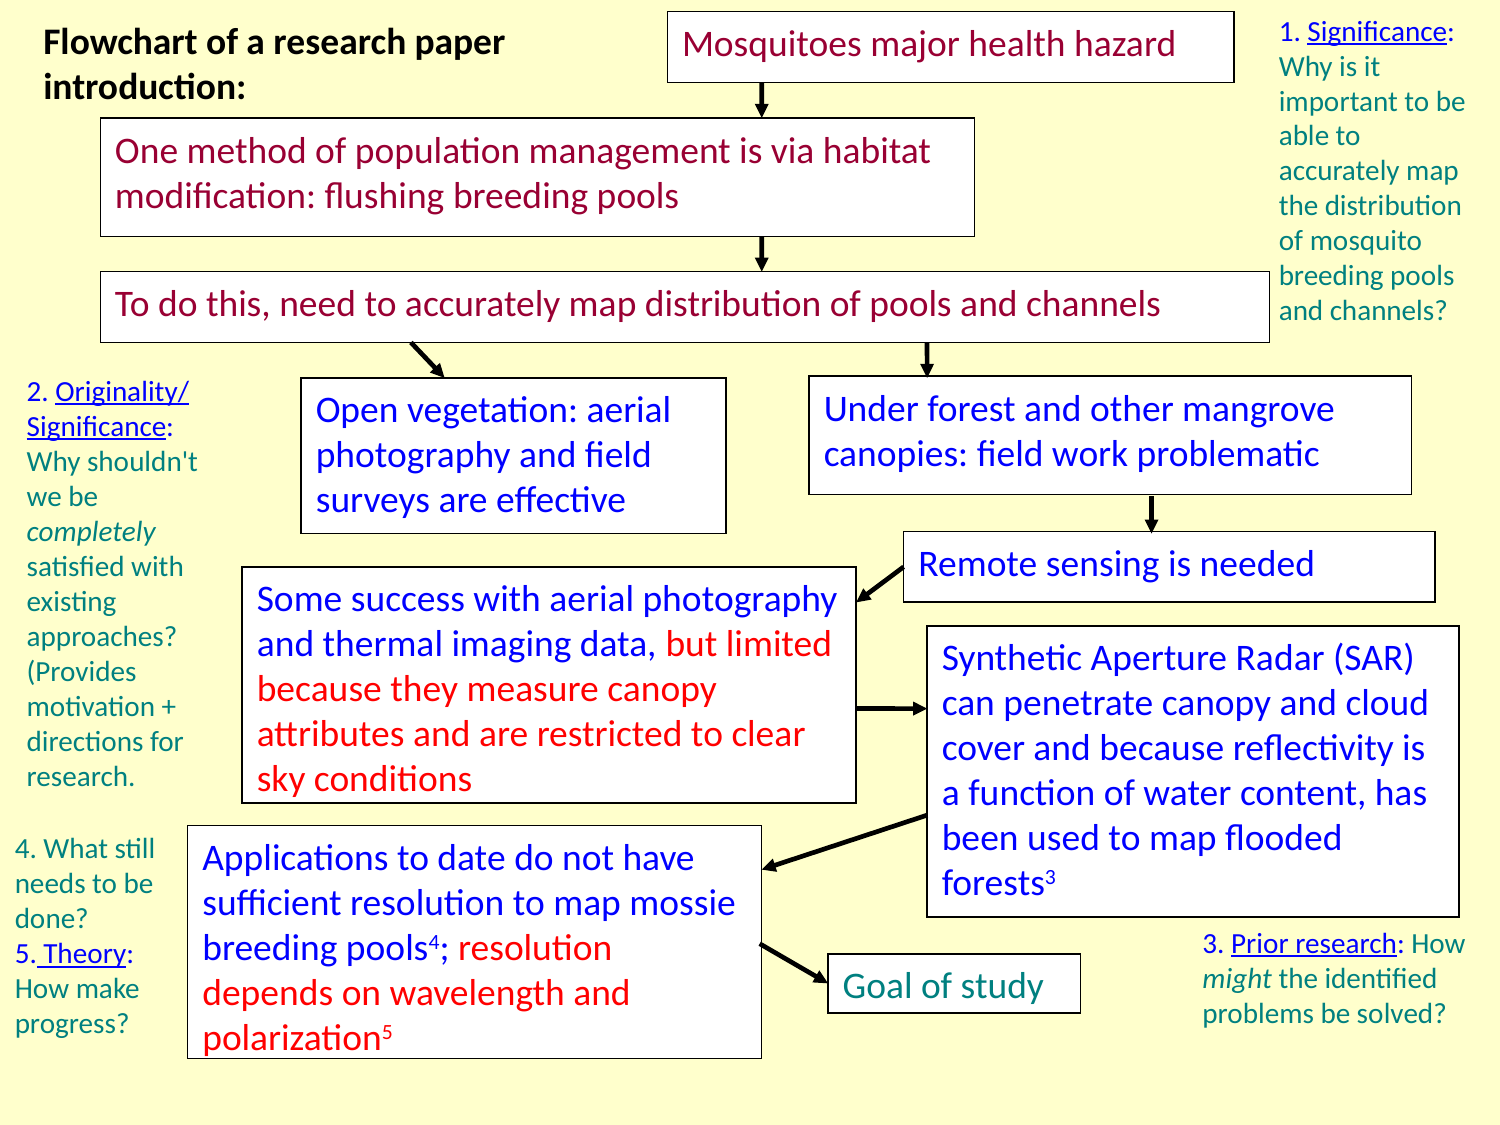

1. Significance: Why is it important to be able to accurately map the distribution of mosquito breeding pools and channels?
Flowchart of a research paper introduction:
Mosquitoes major health hazard

One method of population management is via habitat modification: flushing breeding pools

To do this, need to accurately map distribution of pools and channels

2. Originality/ Significance: Why shouldn't we be completely satisfied with existing approaches? (Provides motivation + directions for research.
Under forest and other mangrove canopies: field work problematic
Open vegetation: aerial photography and field surveys are effective

Remote sensing is needed
Some success with aerial photography and thermal imaging data, but limited because they measure canopy attributes and are restricted to clear sky conditions

Synthetic Aperture Radar (SAR) can penetrate canopy and cloud cover and because reflectivity is a function of water content, has been used to map flooded forests3

4. What still needs to be done?
5. Theory: How make progress?
Applications to date do not have sufficient resolution to map mossie breeding pools4; resolution depends on wavelength and polarization5
3. Prior research: How might the identified problems be solved?

Goal of study